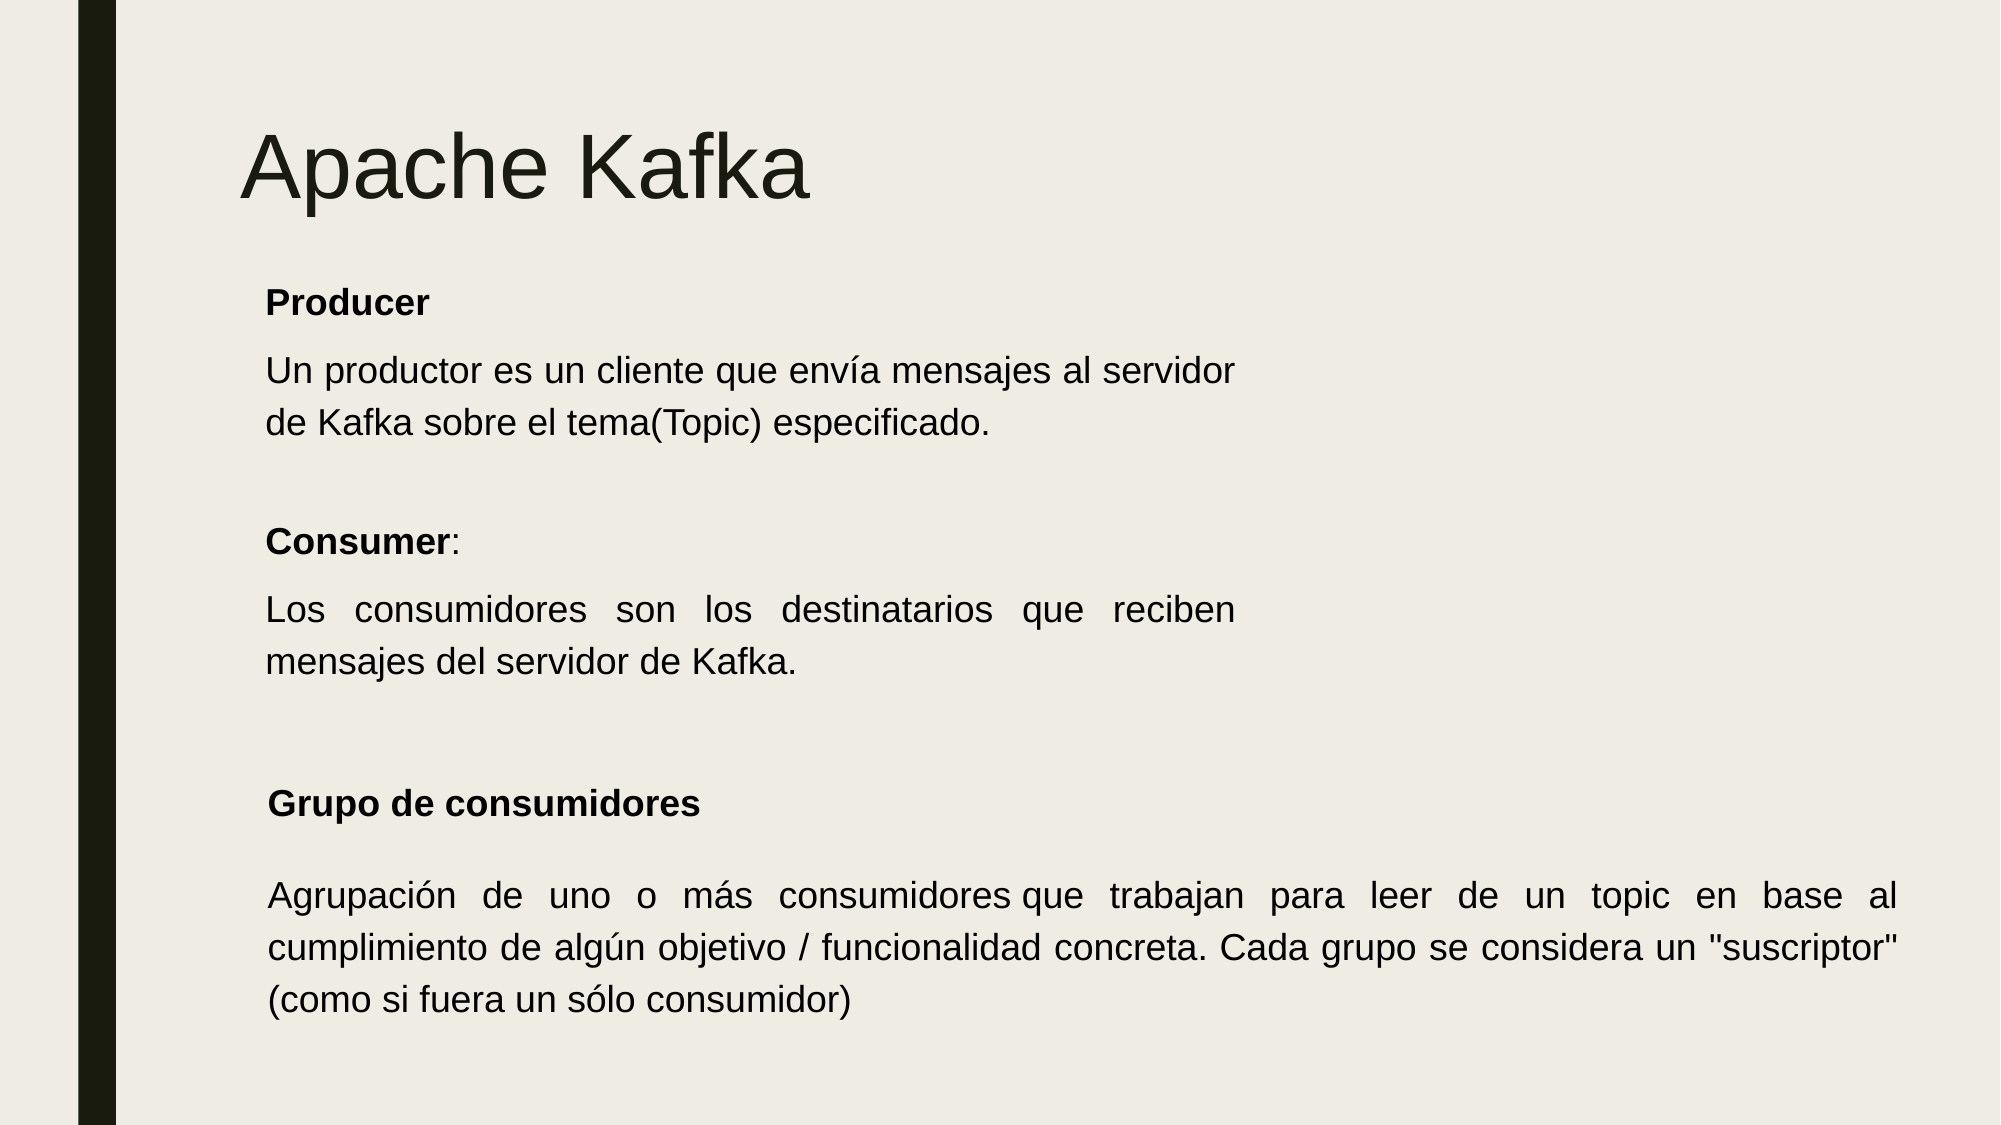

# Apache Kafka
Producer
Un productor es un cliente que envía mensajes al servidor de Kafka sobre el tema(Topic) especificado.
Consumer:
Los consumidores son los destinatarios que reciben mensajes del servidor de Kafka.
Grupo de consumidores
Agrupación de uno o más consumidores que trabajan para leer de un topic en base al cumplimiento de algún objetivo / funcionalidad concreta. Cada grupo se considera un "suscriptor" (como si fuera un sólo consumidor)